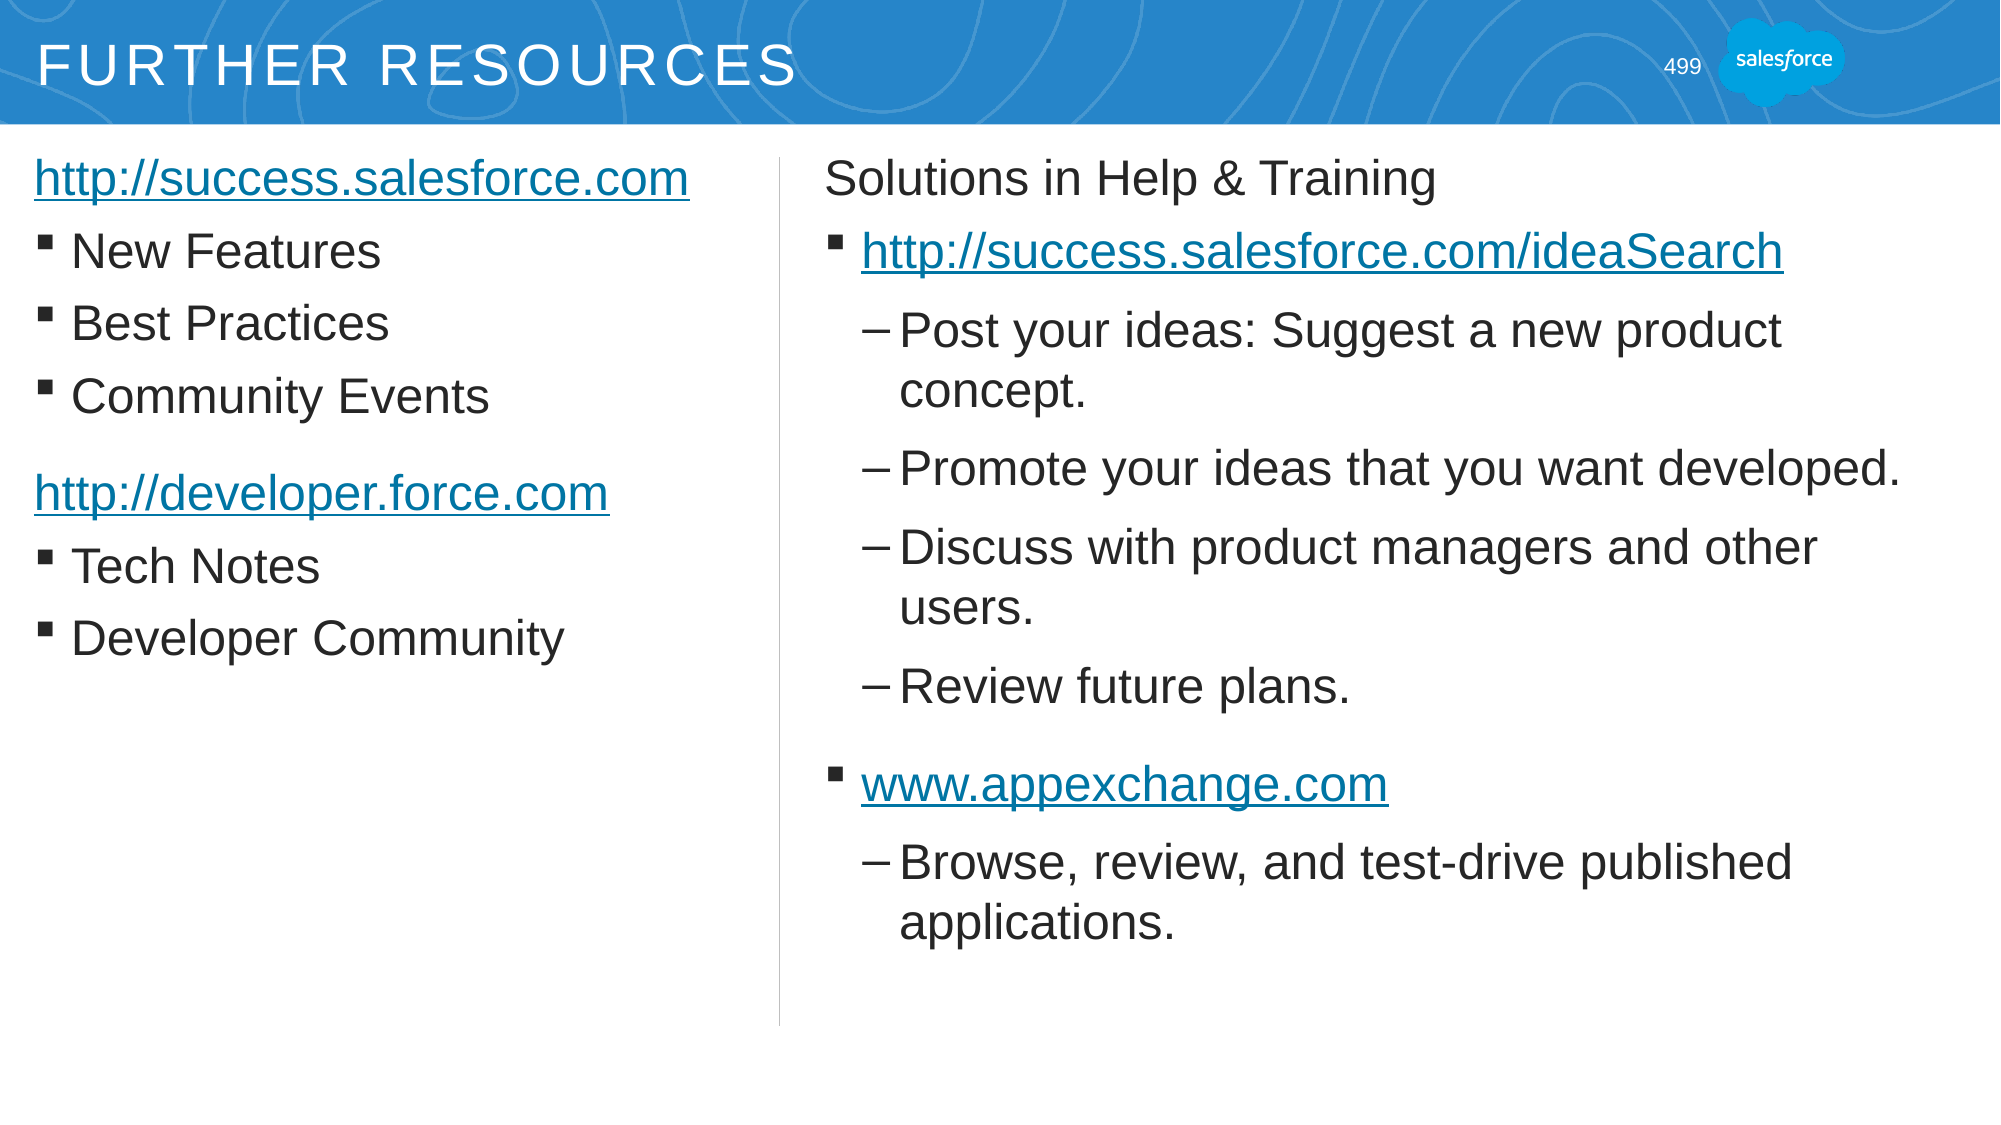

# Further Resources
499
http://success.salesforce.com
New Features
Best Practices
Community Events
http://developer.force.com
Tech Notes
Developer Community
Solutions in Help & Training
http://success.salesforce.com/ideaSearch
Post your ideas: Suggest a new product concept.
Promote your ideas that you want developed.
Discuss with product managers and other users.
Review future plans.
www.appexchange.com
Browse, review, and test-drive published applications.